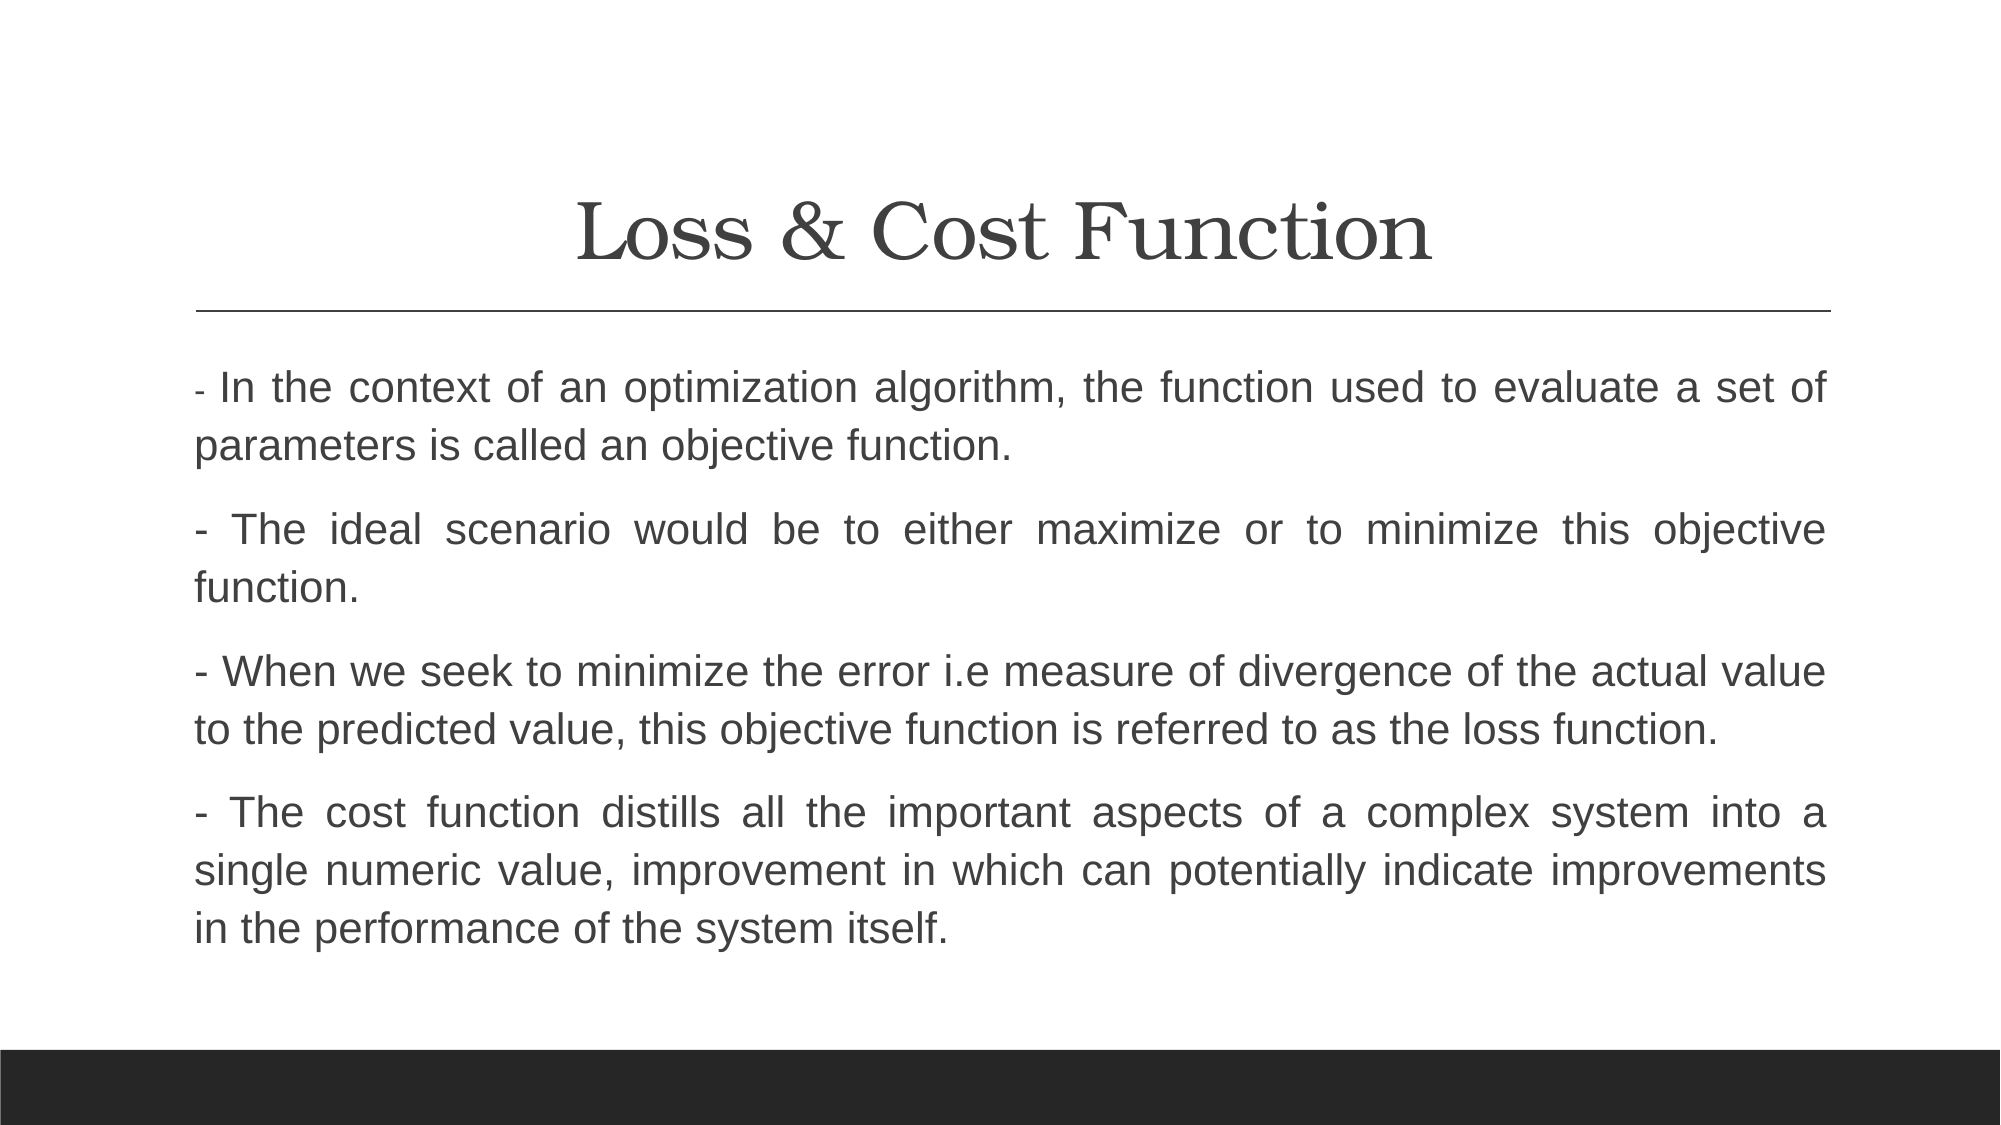

# Loss & Cost Function
- In the context of an optimization algorithm, the function used to evaluate a set of parameters is called an objective function.
- The ideal scenario would be to either maximize or to minimize this objective function.
- When we seek to minimize the error i.e measure of divergence of the actual value to the predicted value, this objective function is referred to as the loss function.
- The cost function distills all the important aspects of a complex system into a single numeric value, improvement in which can potentially indicate improvements in the performance of the system itself.